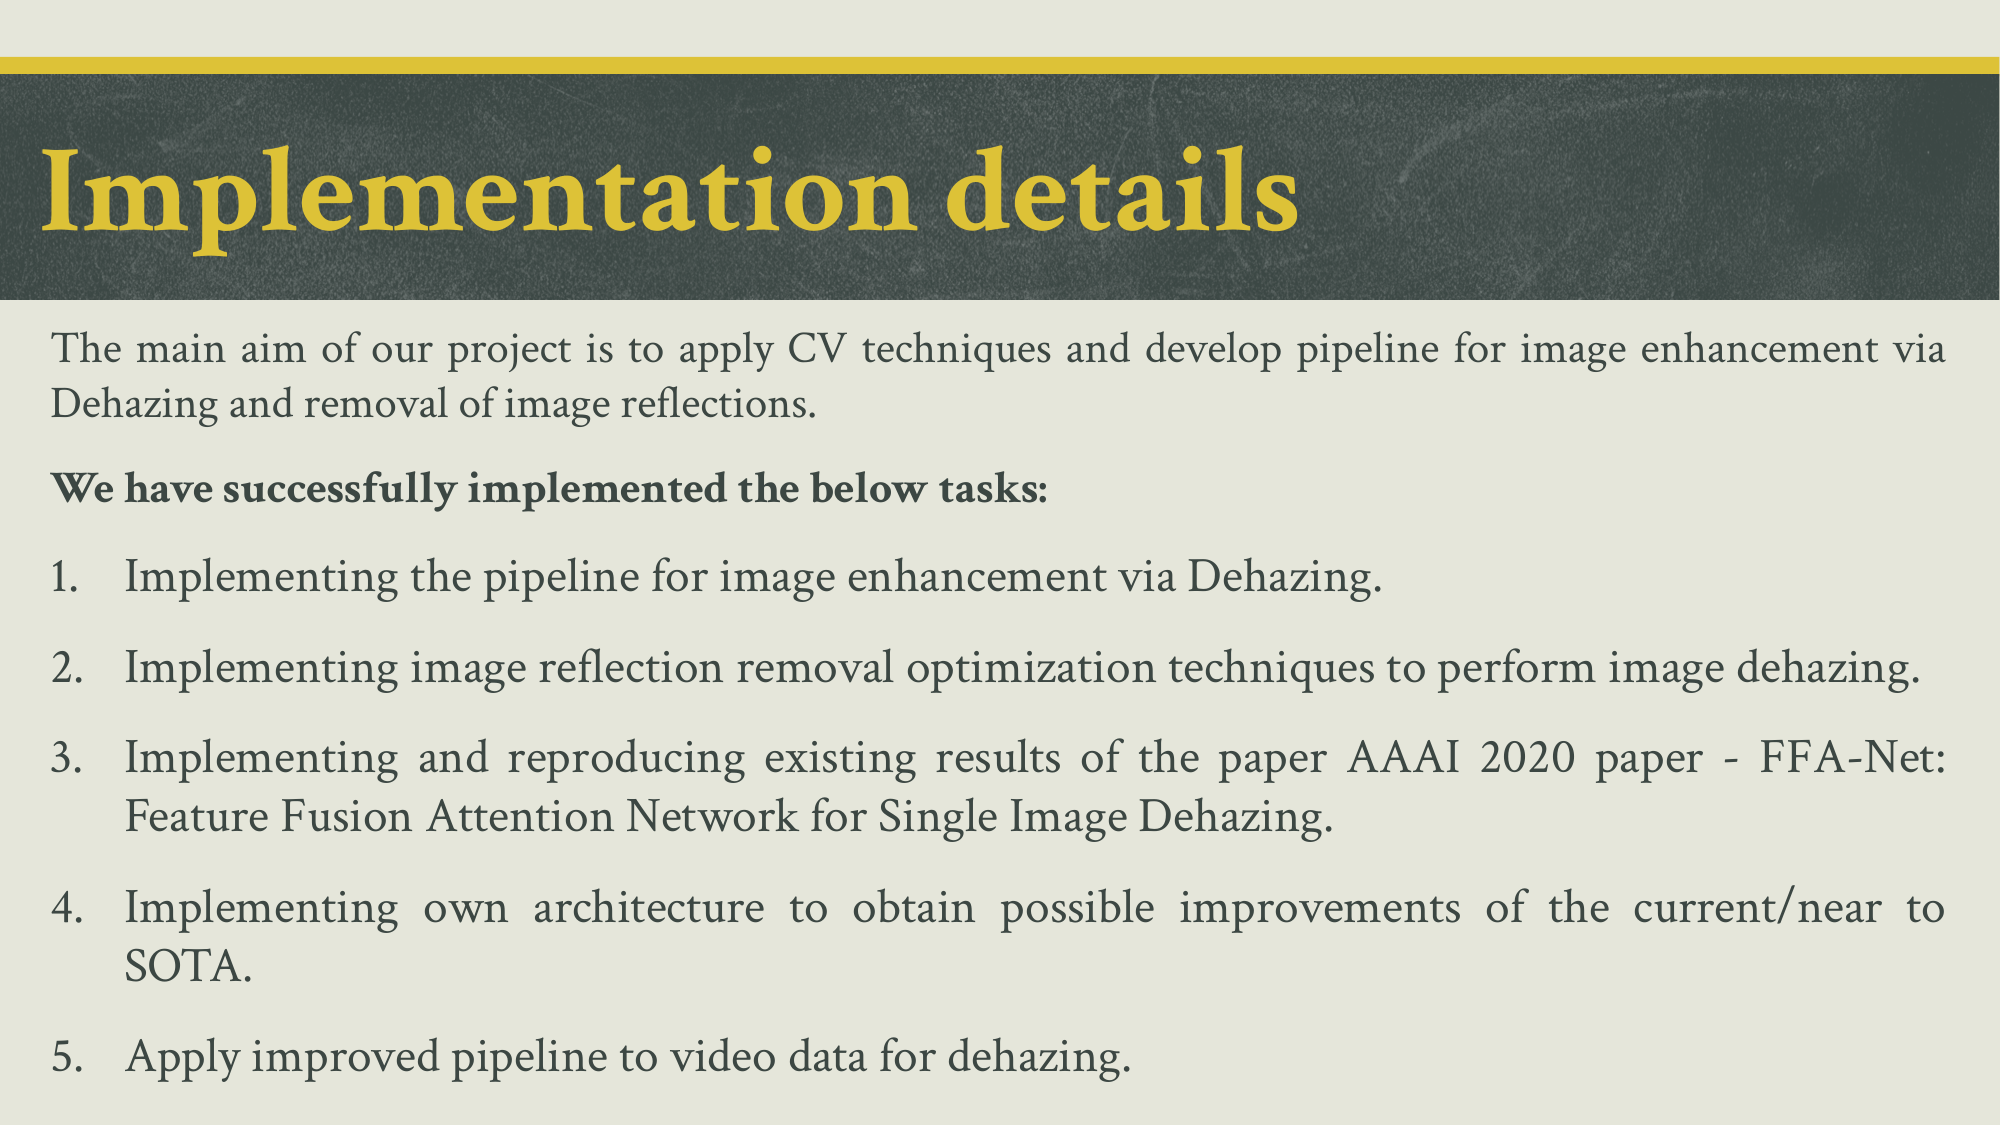

# Implementation details
The main aim of our project is to apply CV techniques and develop pipeline for image enhancement via Dehazing and removal of image reflections.
We have successfully implemented the below tasks:
Implementing the pipeline for image enhancement via Dehazing.
Implementing image reflection removal optimization techniques to perform image dehazing.
Implementing and reproducing existing results of the paper AAAI 2020 paper - FFA-Net: Feature Fusion Attention Network for Single Image Dehazing.
Implementing own architecture to obtain possible improvements of the current/near to SOTA.
Apply improved pipeline to video data for dehazing.